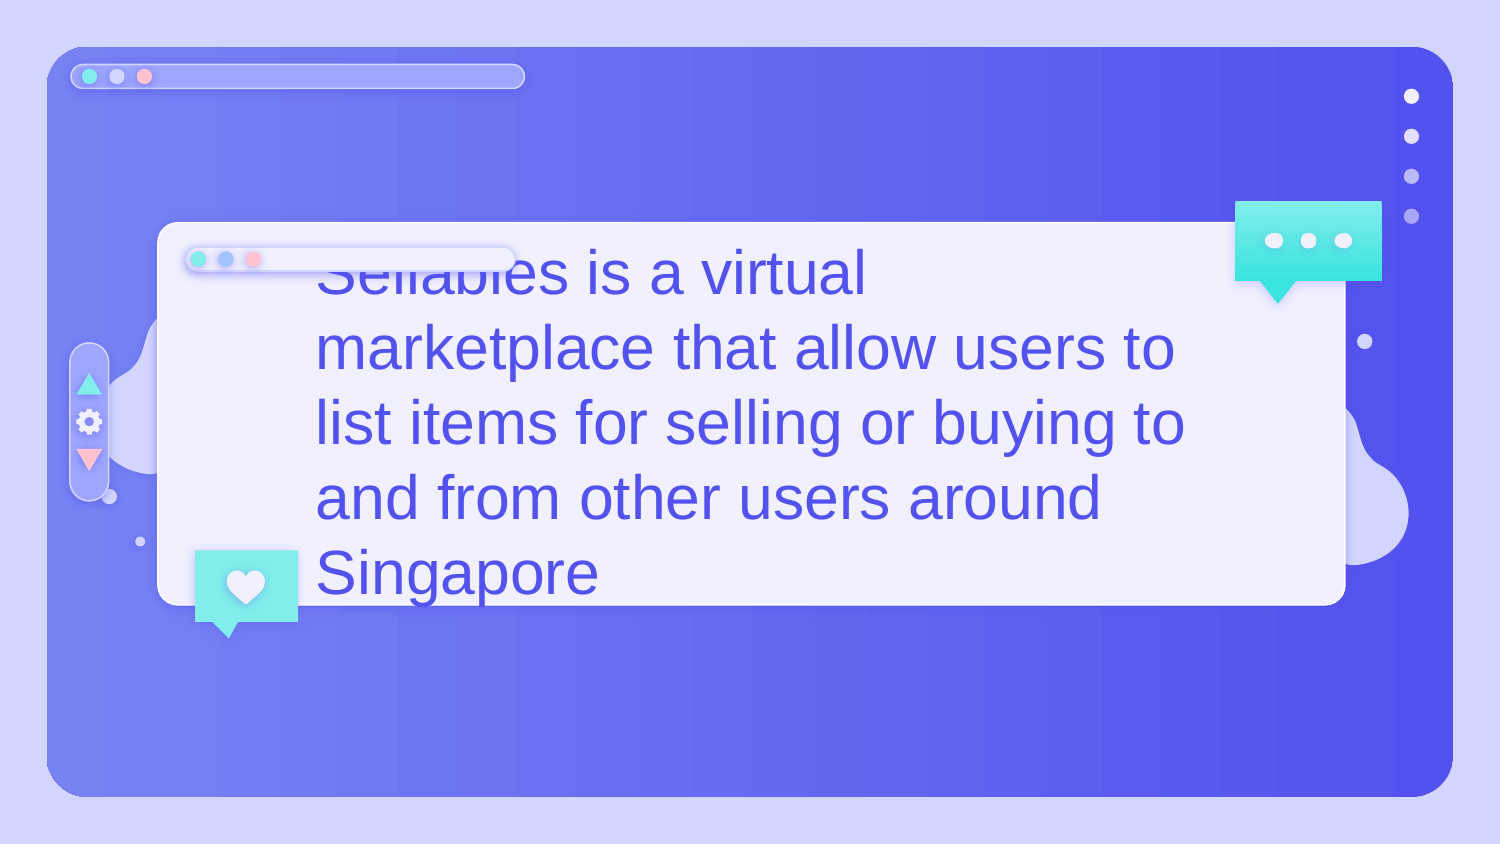

Sellables is a virtual marketplace that allow users to list items for selling or buying to and from other users around Singapore